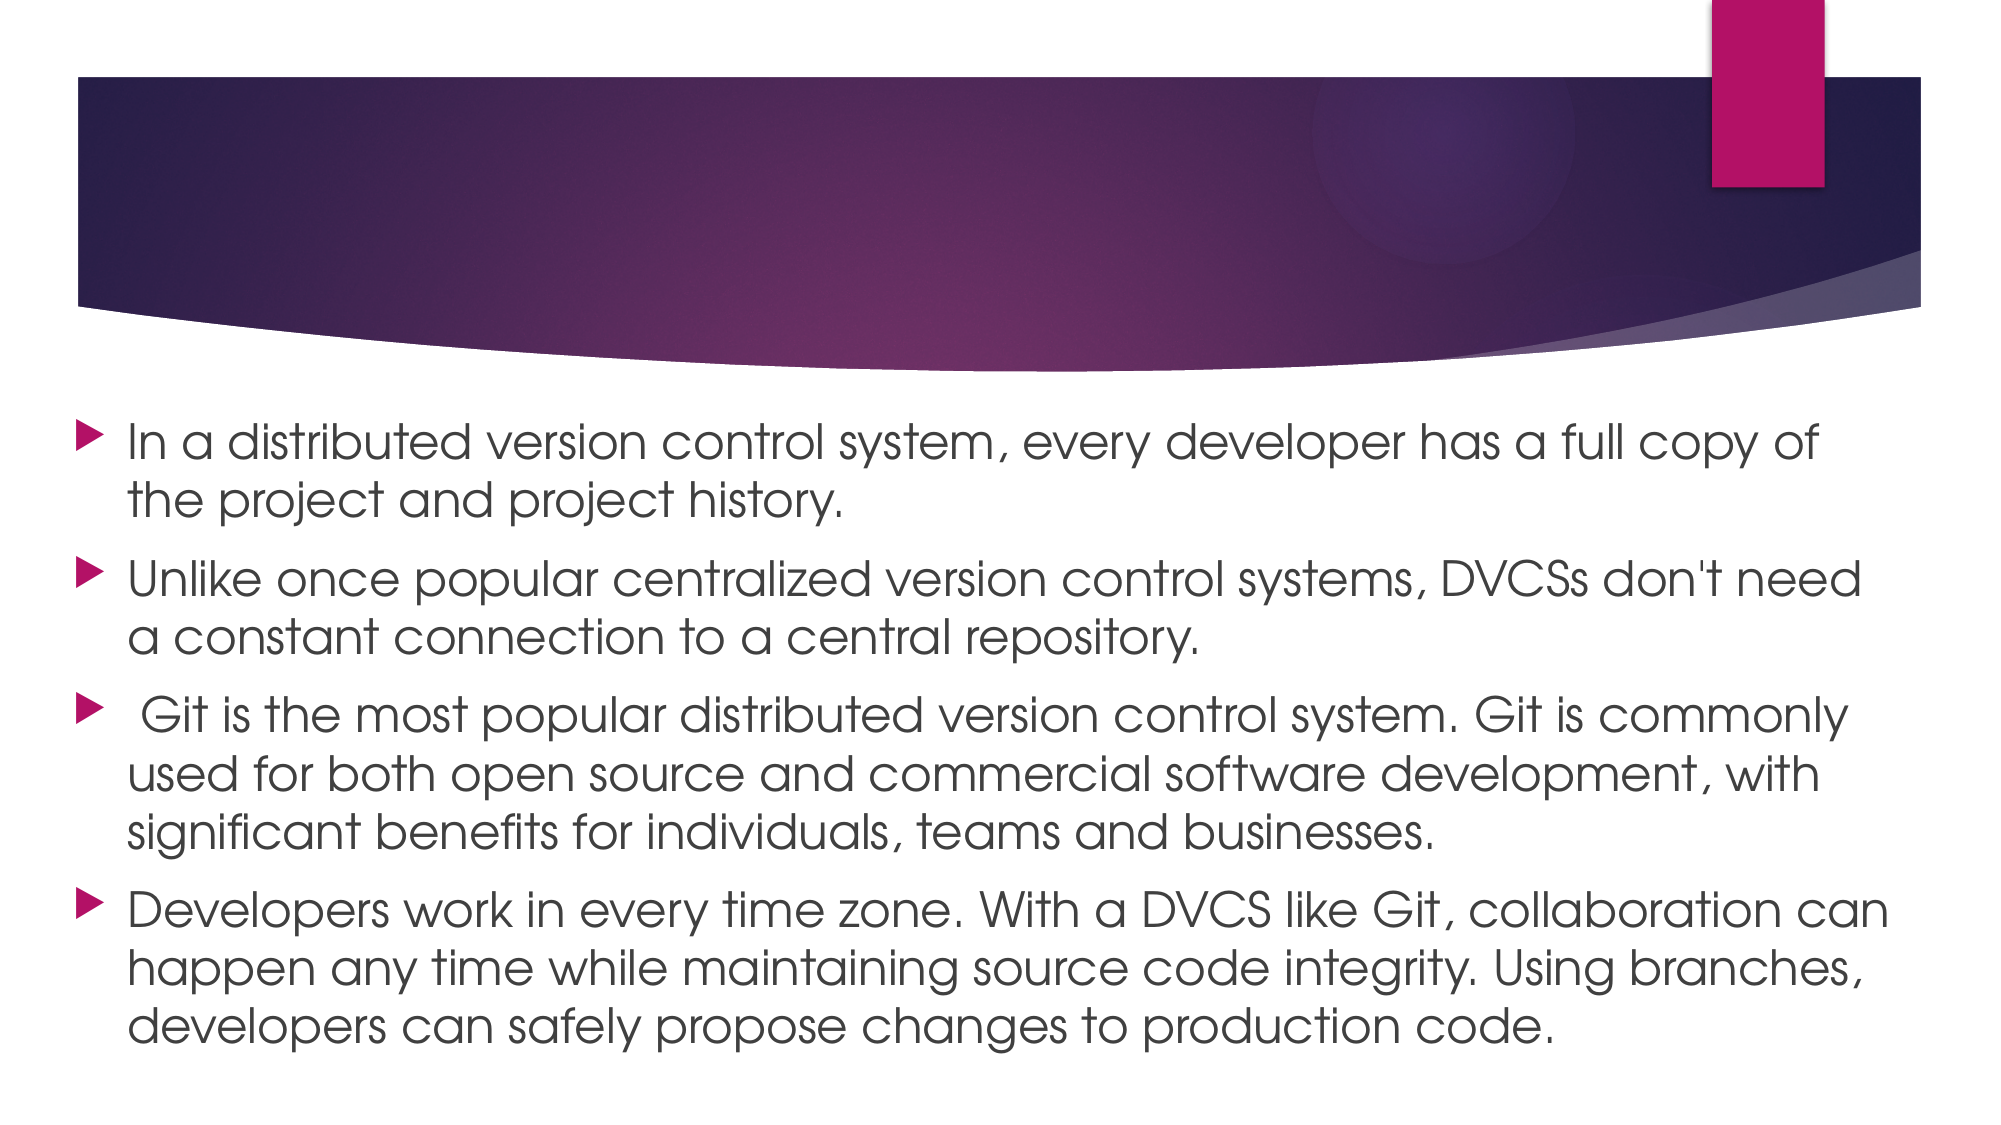

#
In a distributed version control system, every developer has a full copy of the project and project history.
Unlike once popular centralized version control systems, DVCSs don't need a constant connection to a central repository.
 Git is the most popular distributed version control system. Git is commonly used for both open source and commercial software development, with significant benefits for individuals, teams and businesses.
Developers work in every time zone. With a DVCS like Git, collaboration can happen any time while maintaining source code integrity. Using branches, developers can safely propose changes to production code.